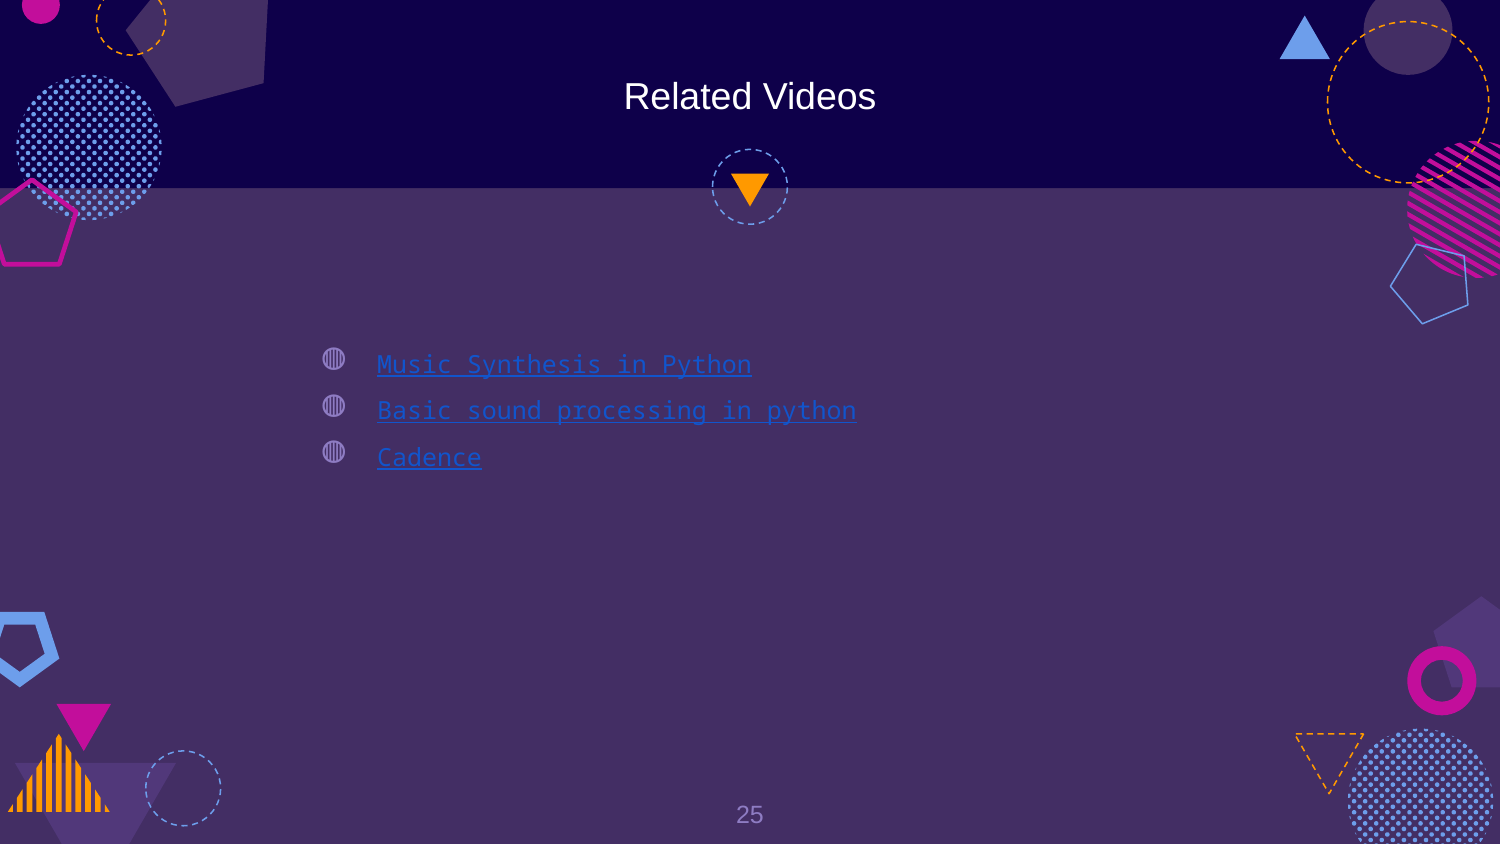

# Related Videos

Music Synthesis in Python
Basic sound processing in python
Cadence
25